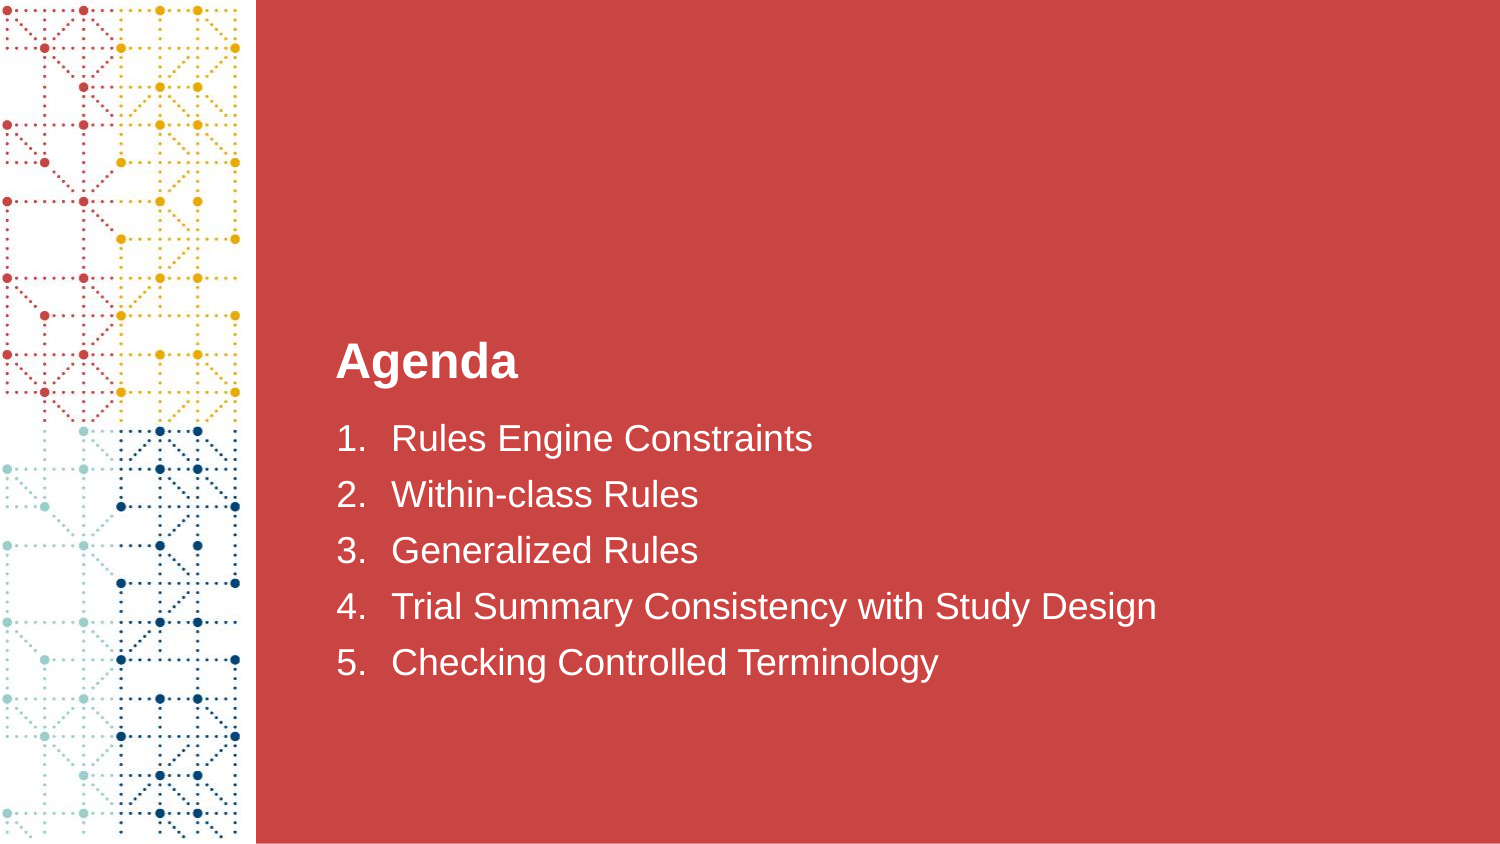

# Agenda
Rules Engine Constraints
Within-class Rules
Generalized Rules
Trial Summary Consistency with Study Design
Checking Controlled Terminology